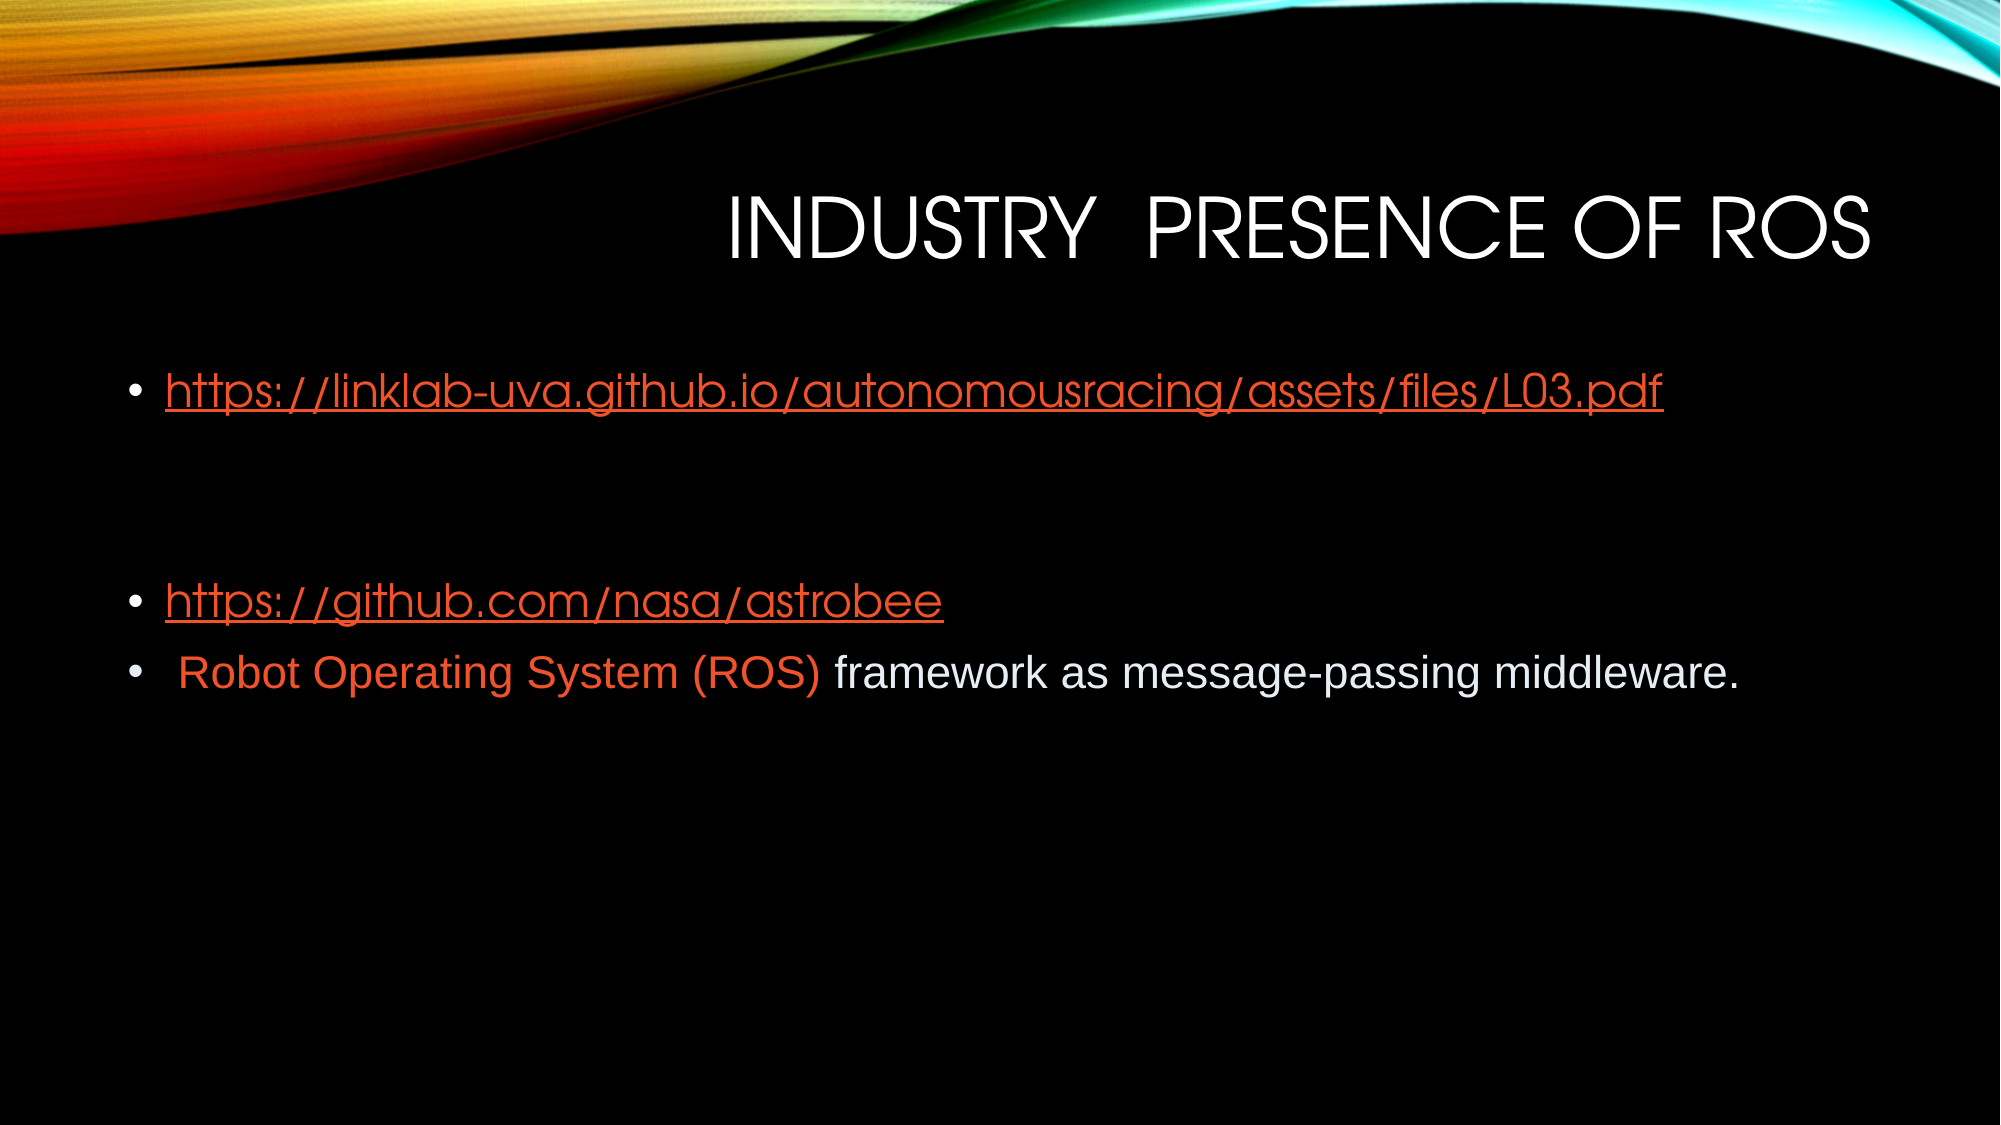

# Industry  Presence of ros
https://linklab-uva.github.io/autonomousracing/assets/files/L03.pdf

https://github.com/nasa/astrobee
 Robot Operating System (ROS) framework as message-passing middleware.